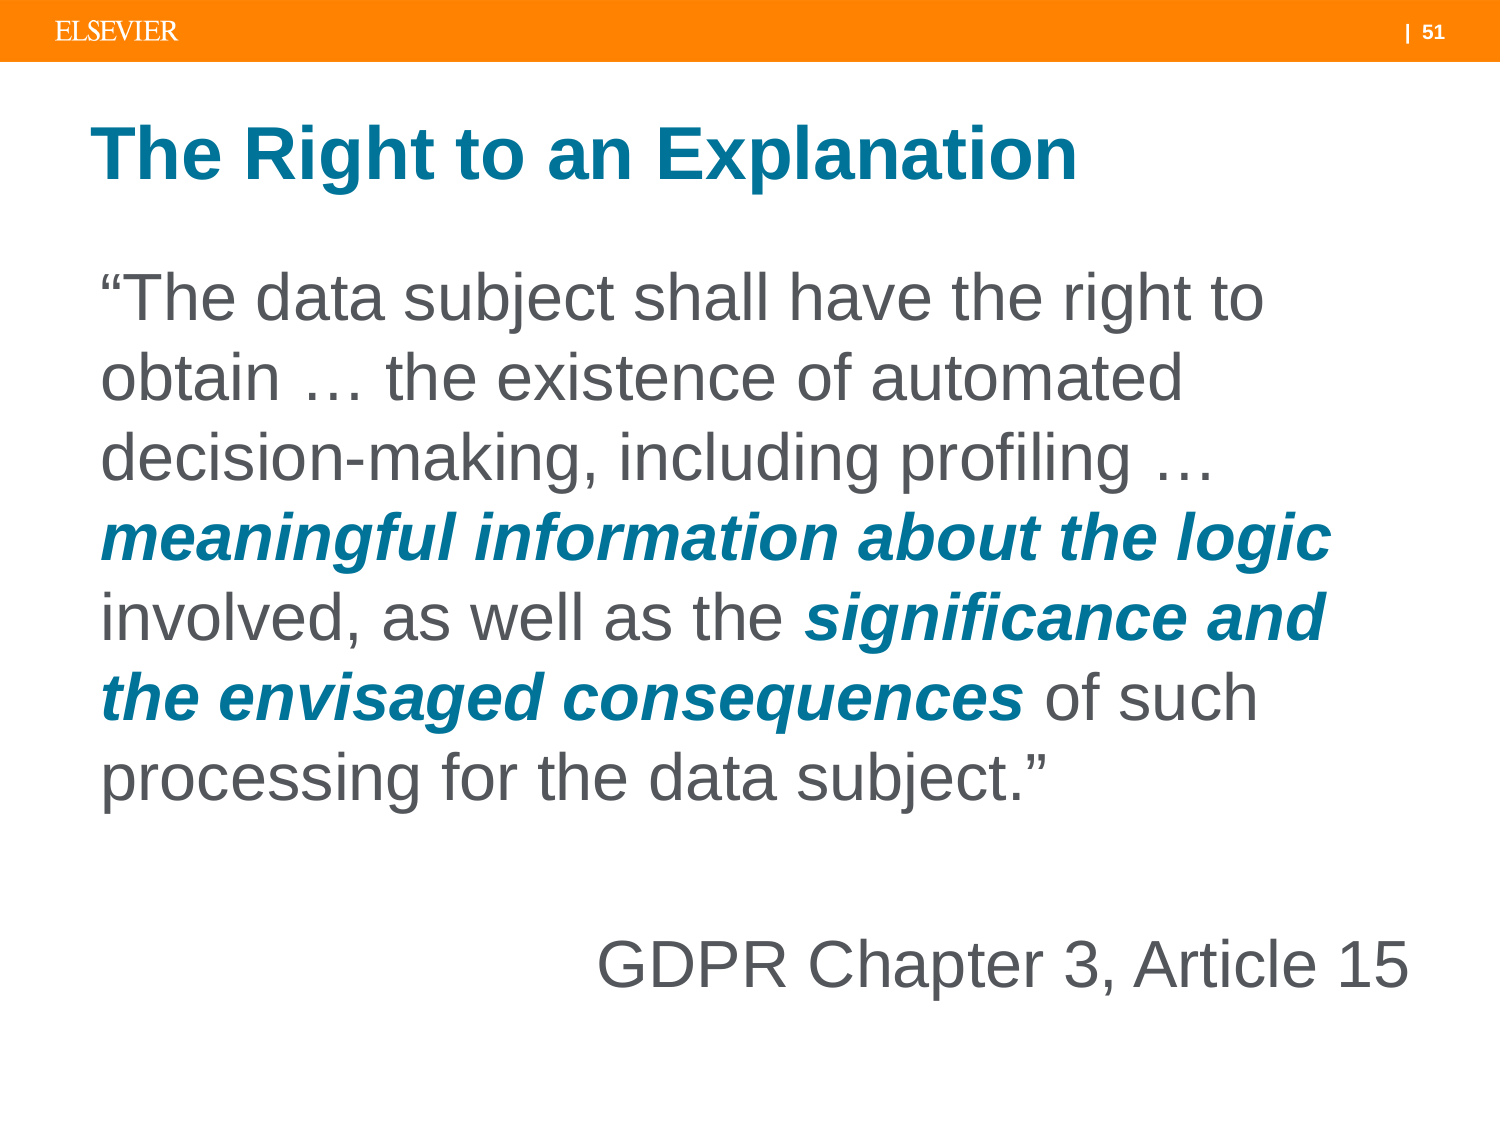

# The Right to an Explanation
“The data subject shall have the right to obtain … the existence of automated decision-making, including profiling … meaningful information about the logic involved, as well as the significance and the envisaged consequences of such processing for the data subject.”

GDPR Chapter 3, Article 15